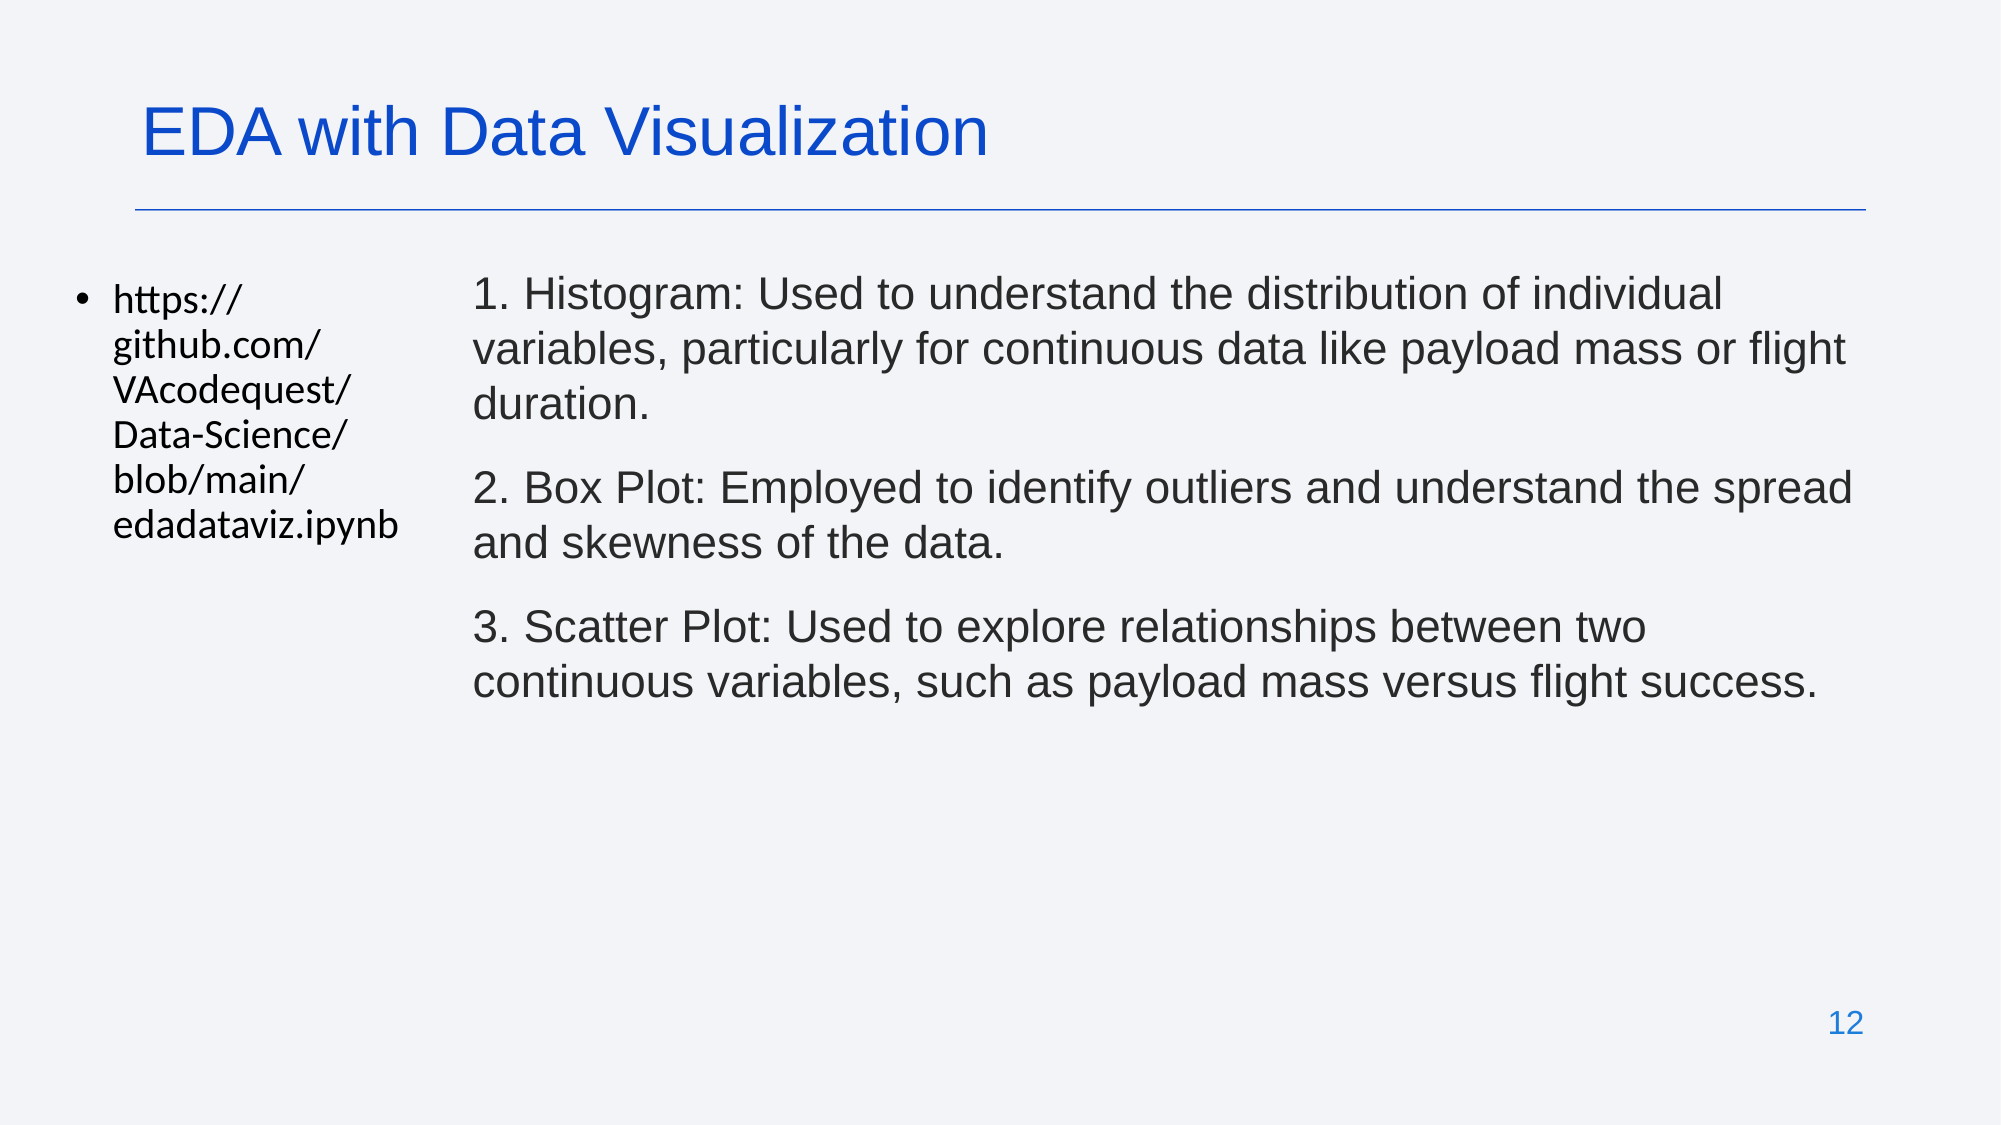

EDA with Data Visualization
1. Histogram: Used to understand the distribution of individual variables, particularly for continuous data like payload mass or flight duration.
2. Box Plot: Employed to identify outliers and understand the spread and skewness of the data.
3. Scatter Plot: Used to explore relationships between two continuous variables, such as payload mass versus flight success.
https://github.com/VAcodequest/Data-Science/blob/main/edadataviz.ipynb
12